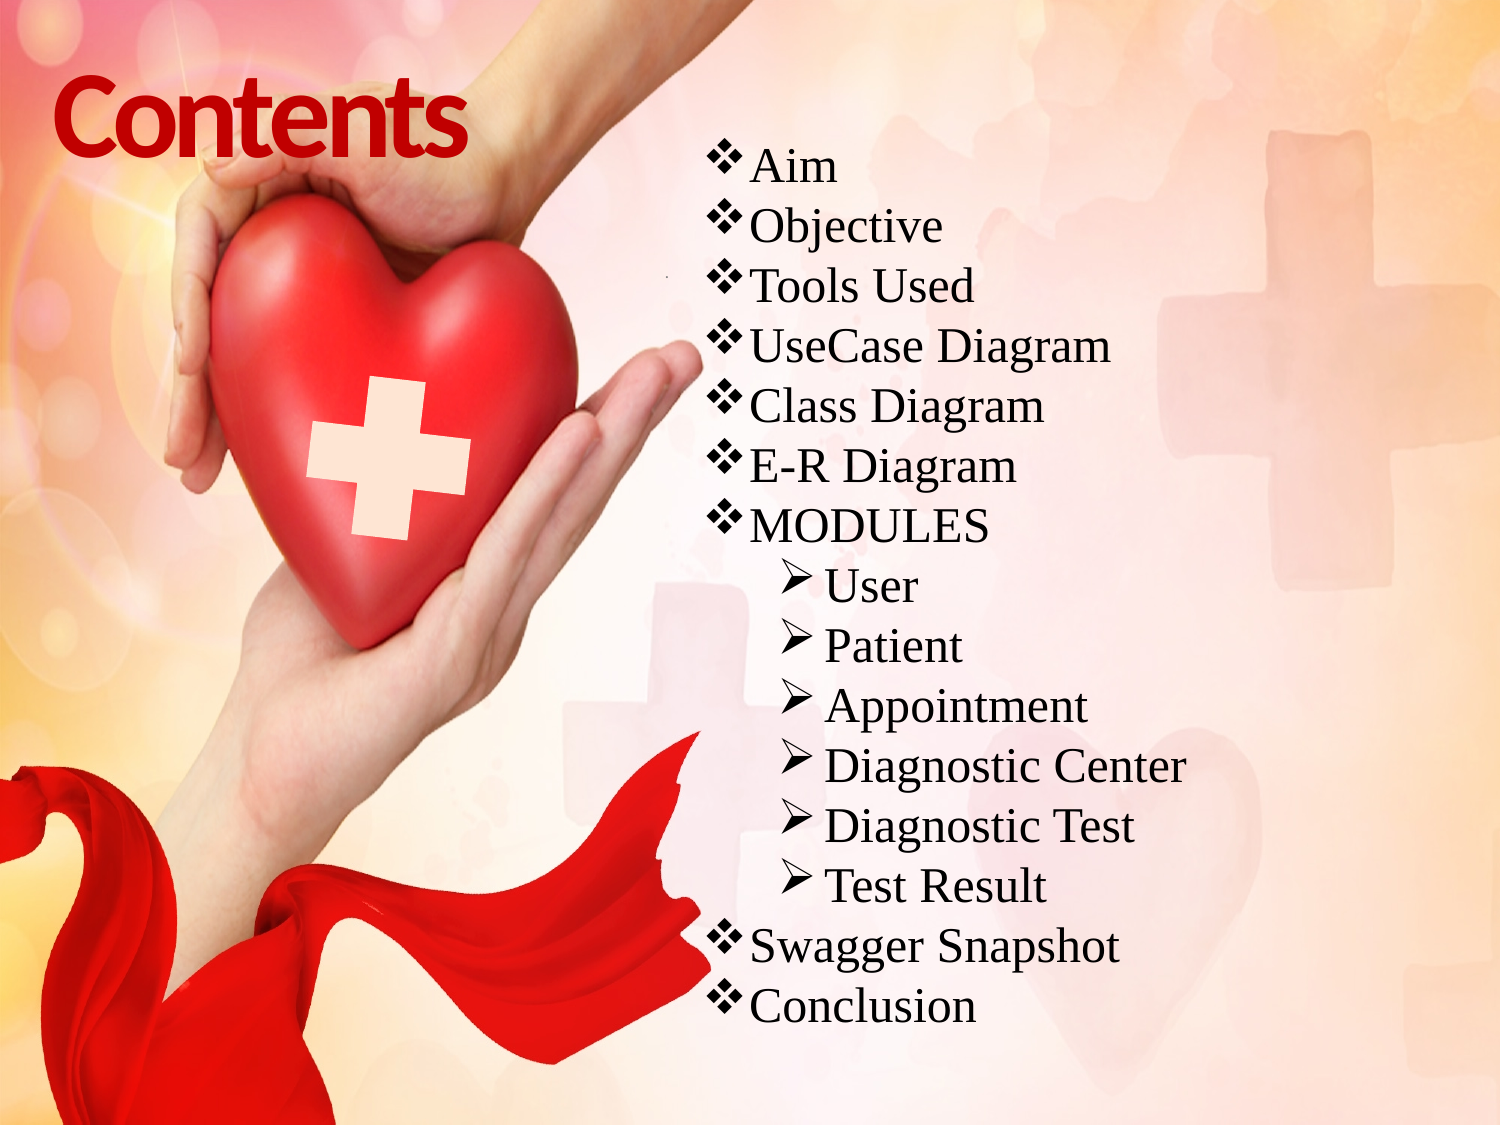

Contents
Aim
Objective
Tools Used
UseCase Diagram
Class Diagram
E-R Diagram
MODULES
User
Patient
Appointment
Diagnostic Center
Diagnostic Test
Test Result
Swagger Snapshot
Conclusion

.